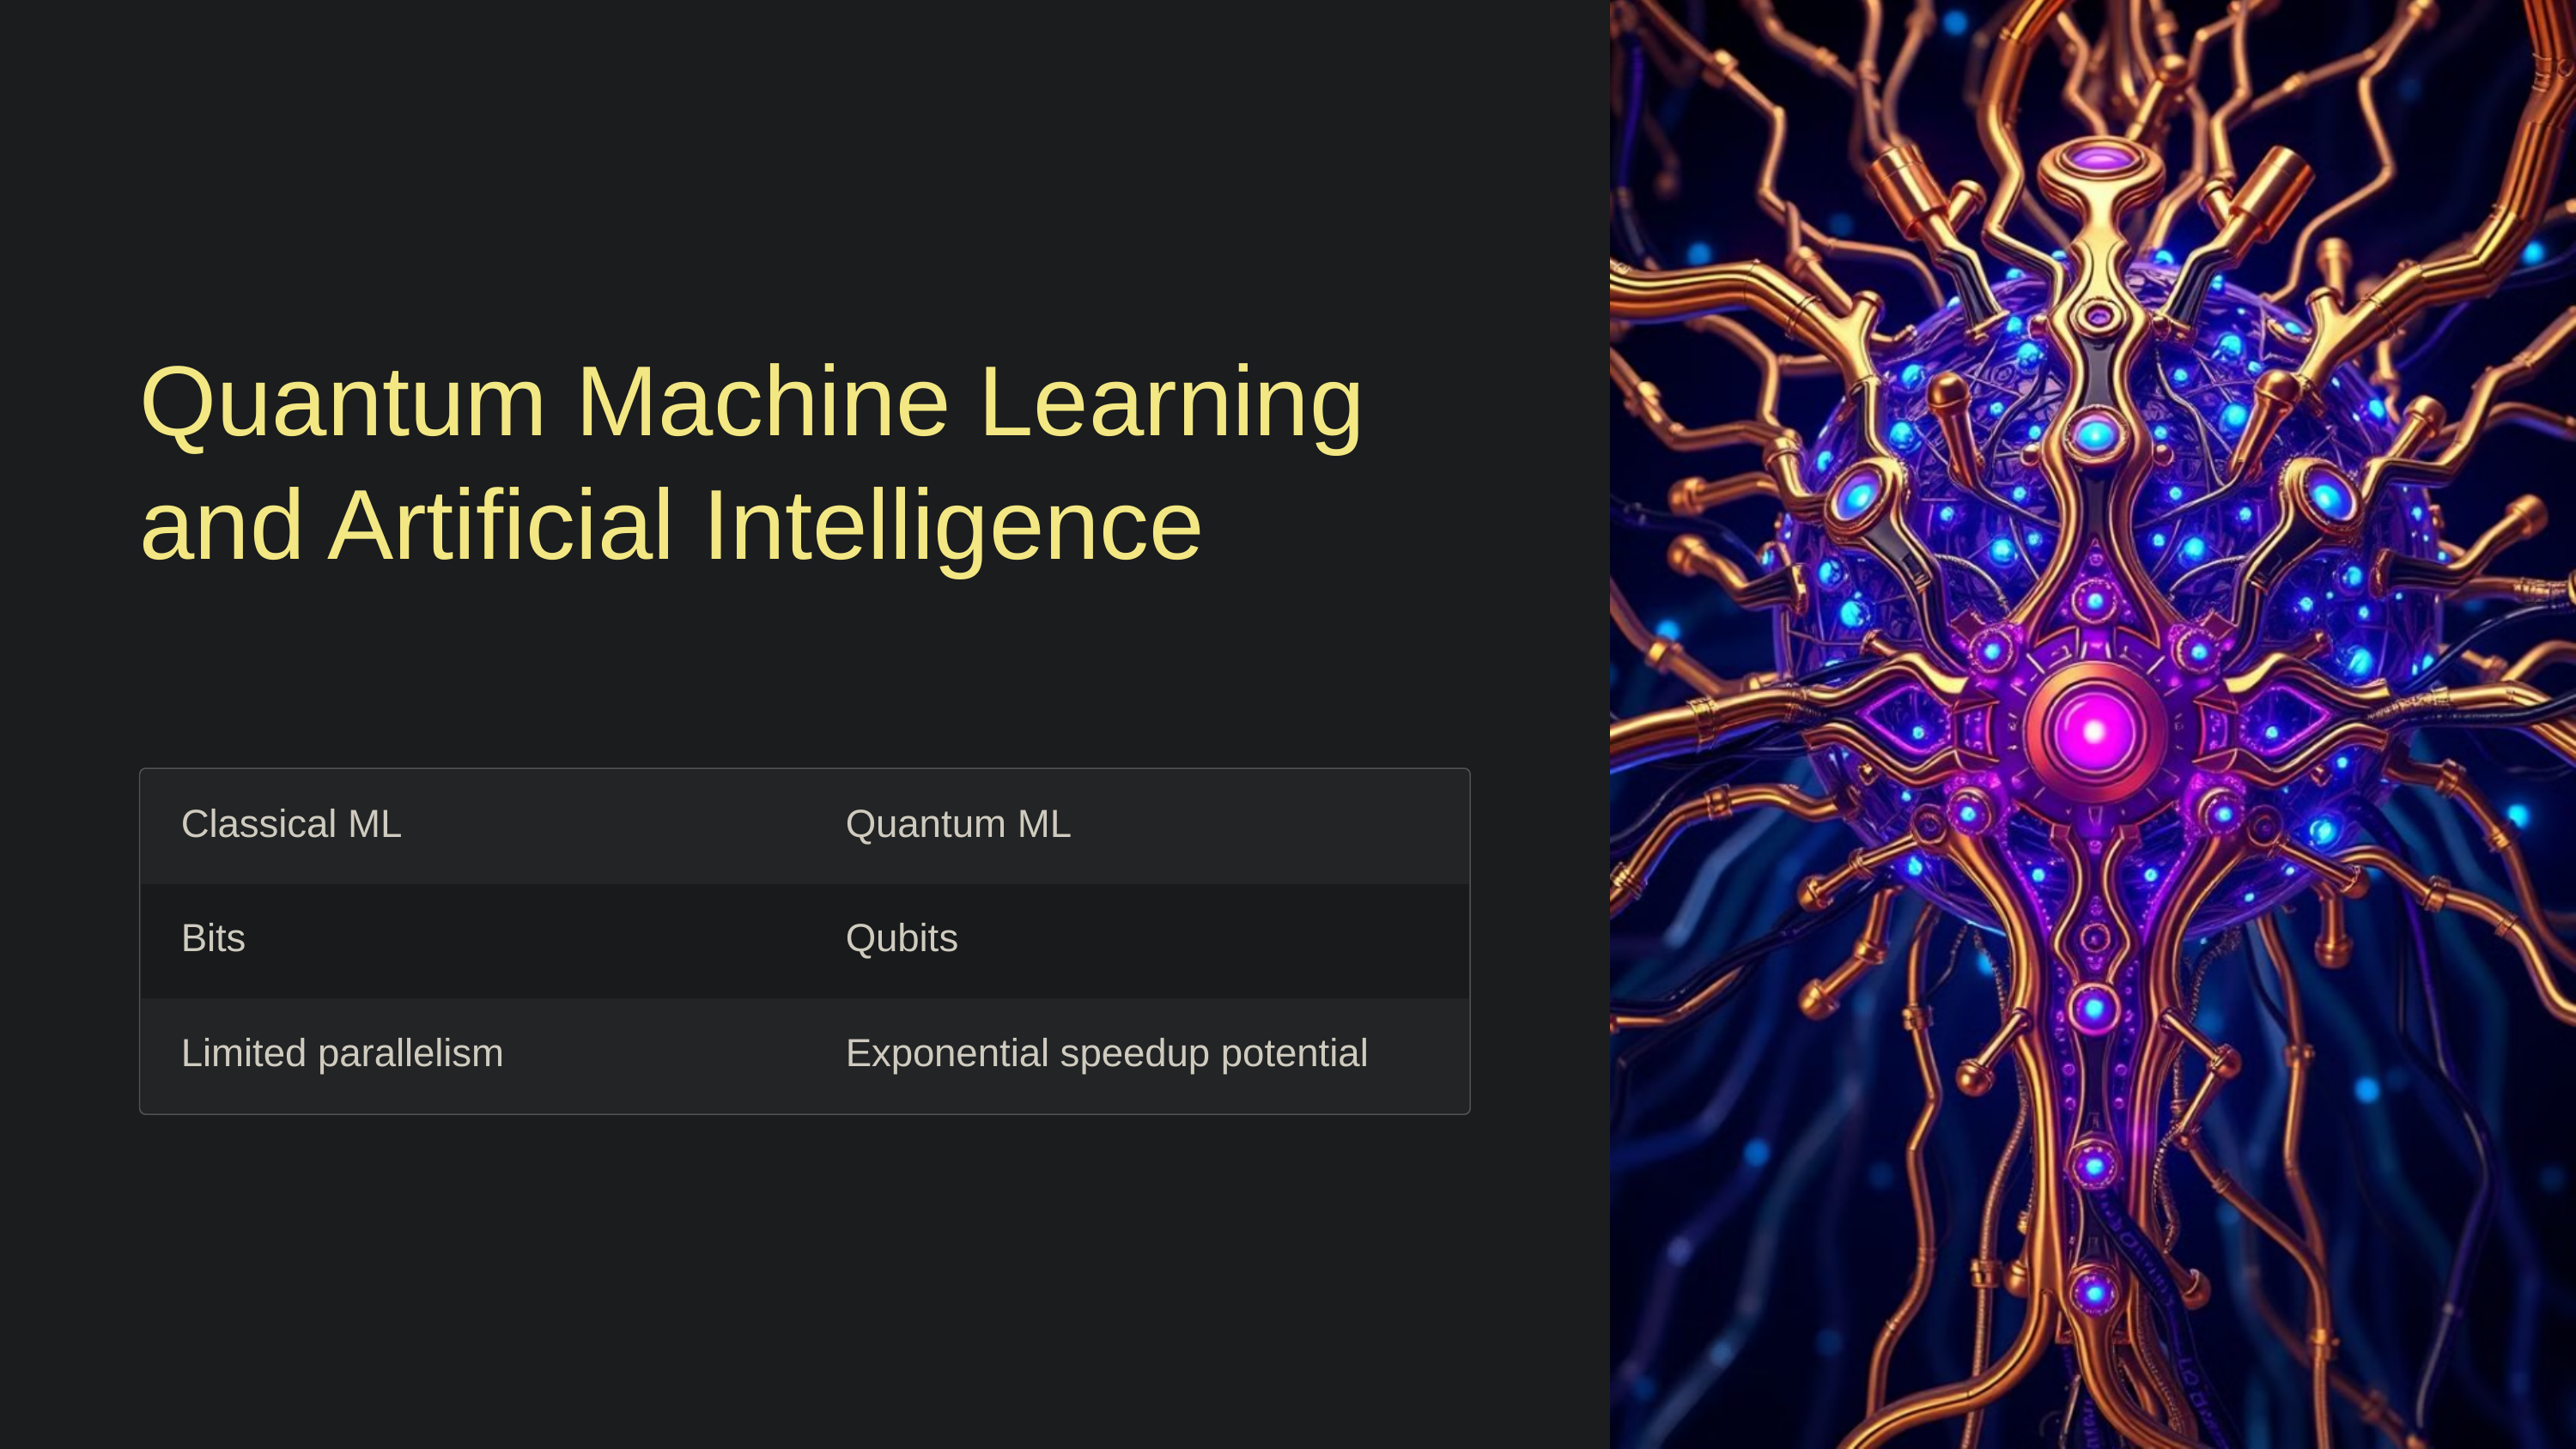

Quantum Machine Learning and Artificial Intelligence

Classical ML
Quantum ML

Bits
Qubits

Limited parallelism
Exponential speedup potential